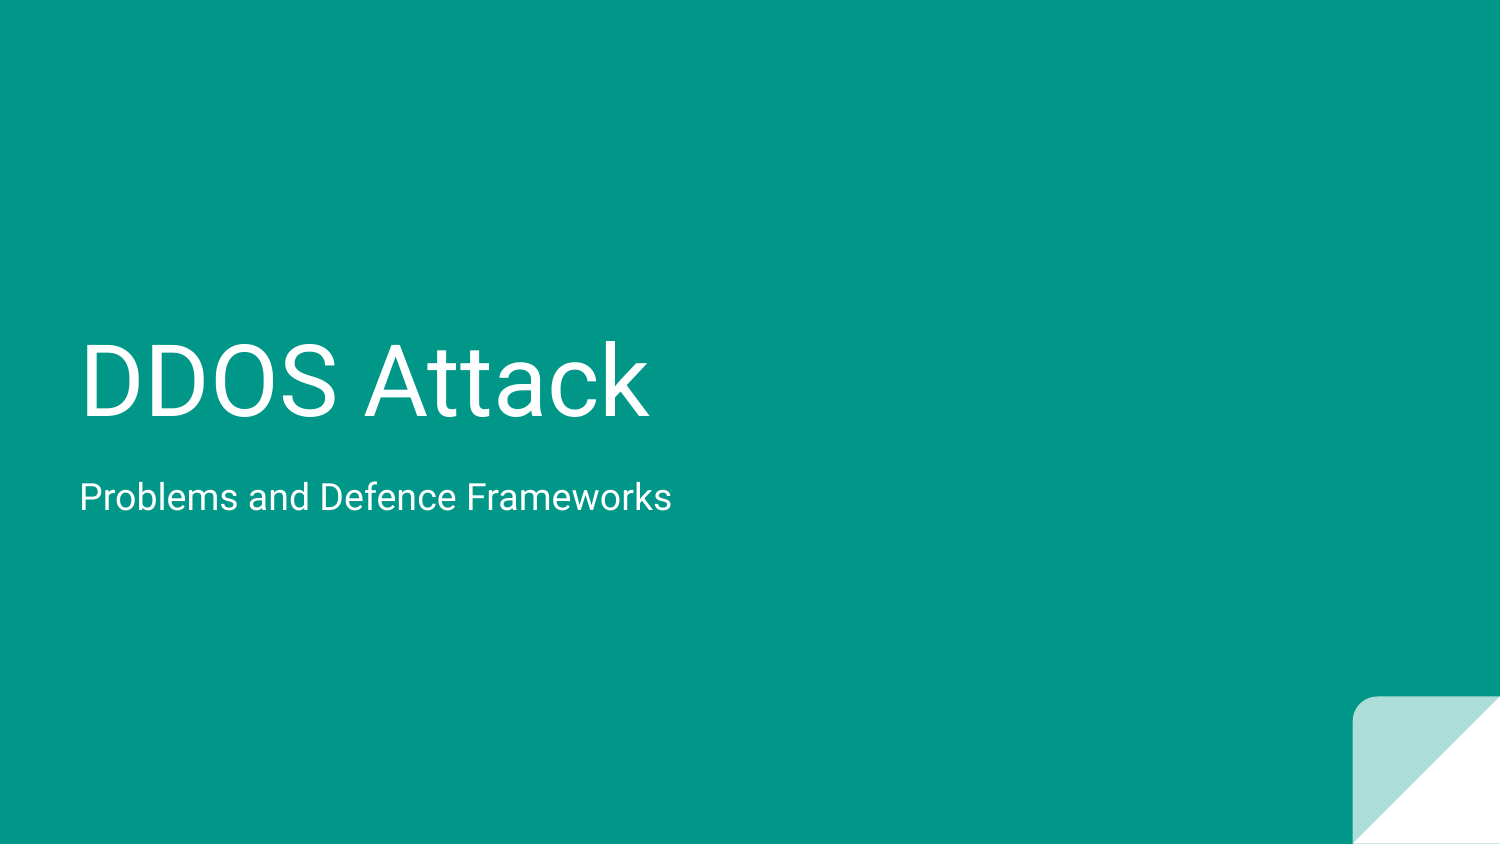

# DDOS Attack
Problems and Defence Frameworks